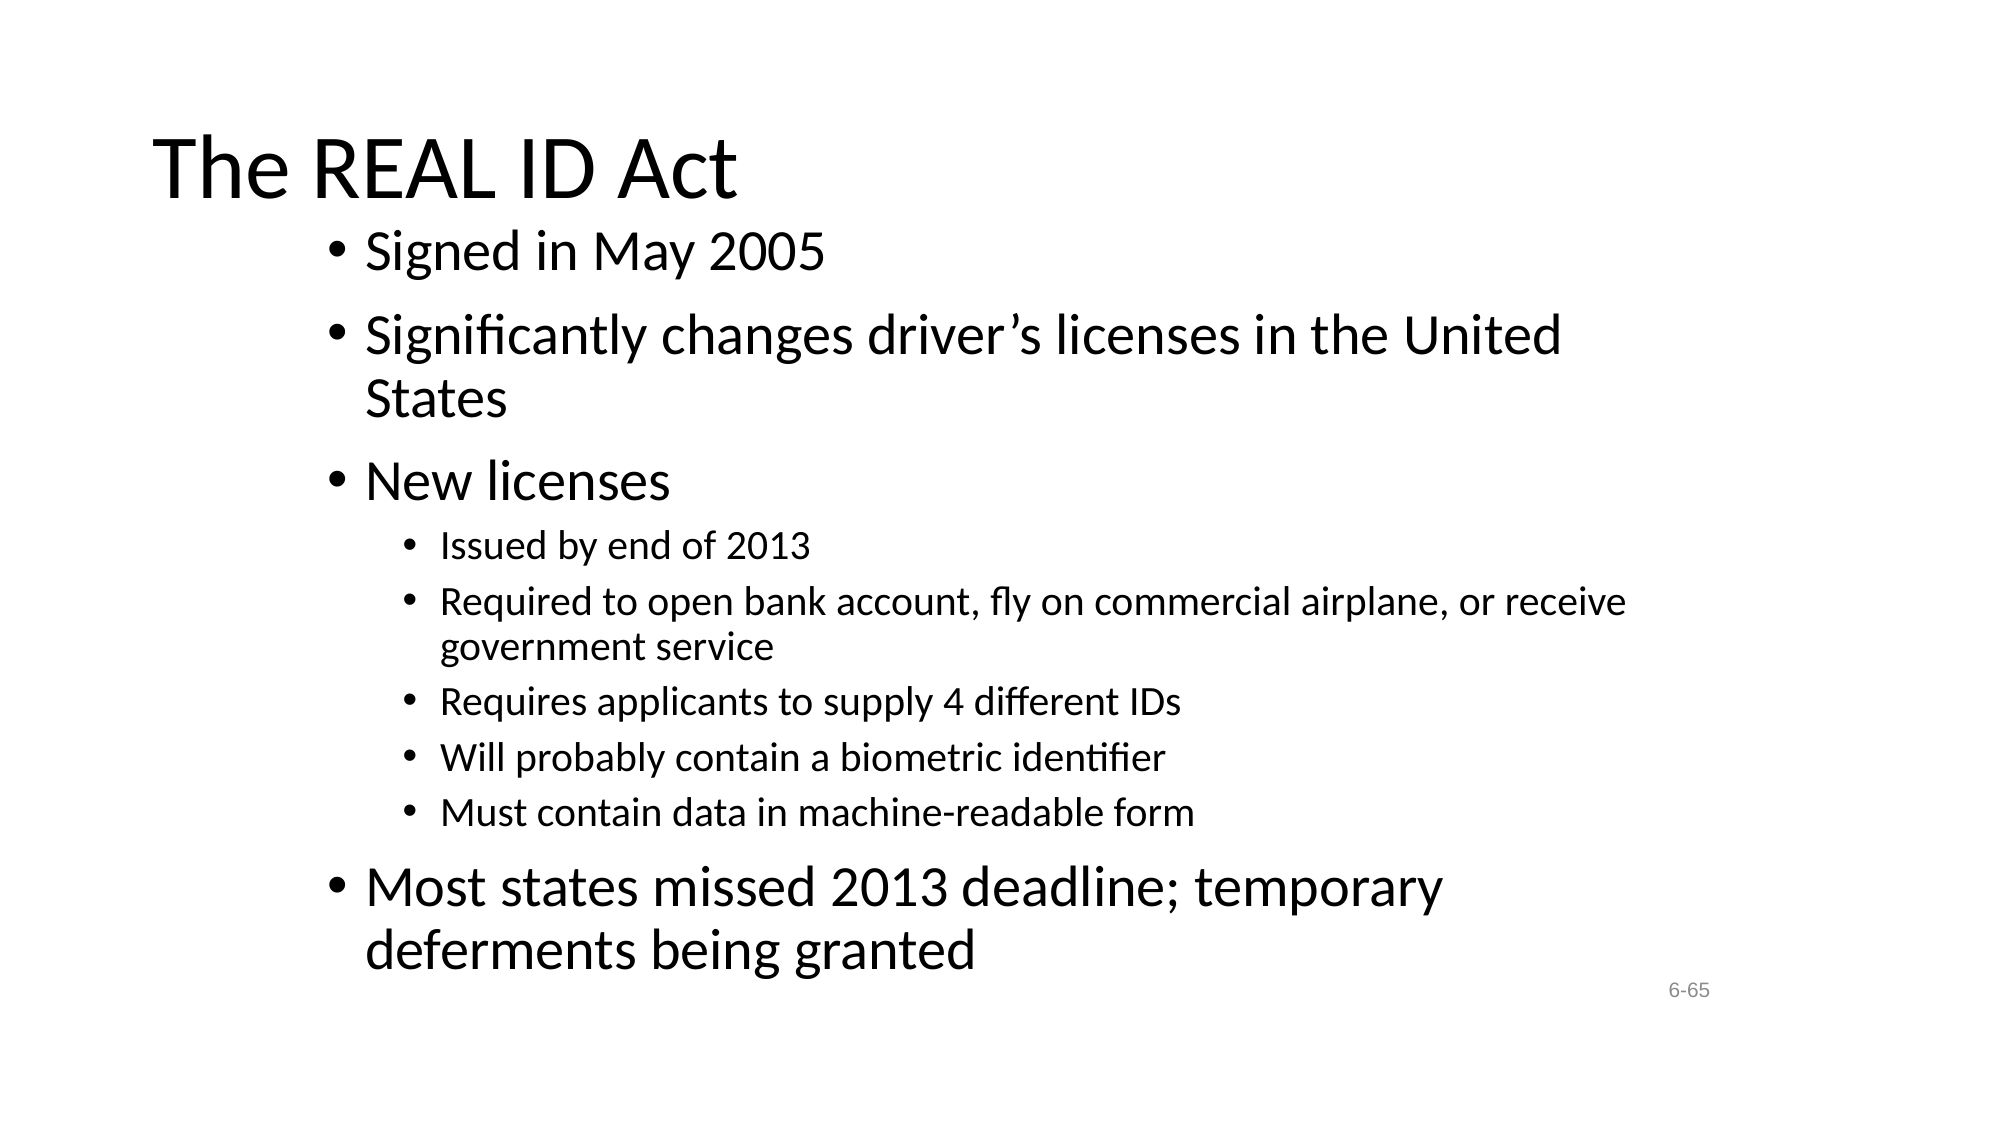

# The REAL ID Act
Signed in May 2005
Significantly changes driver’s licenses in the United States
New licenses
Issued by end of 2013
Required to open bank account, fly on commercial airplane, or receive government service
Requires applicants to supply 4 different IDs
Will probably contain a biometric identifier
Must contain data in machine-readable form
Most states missed 2013 deadline; temporary deferments being granted
6-65